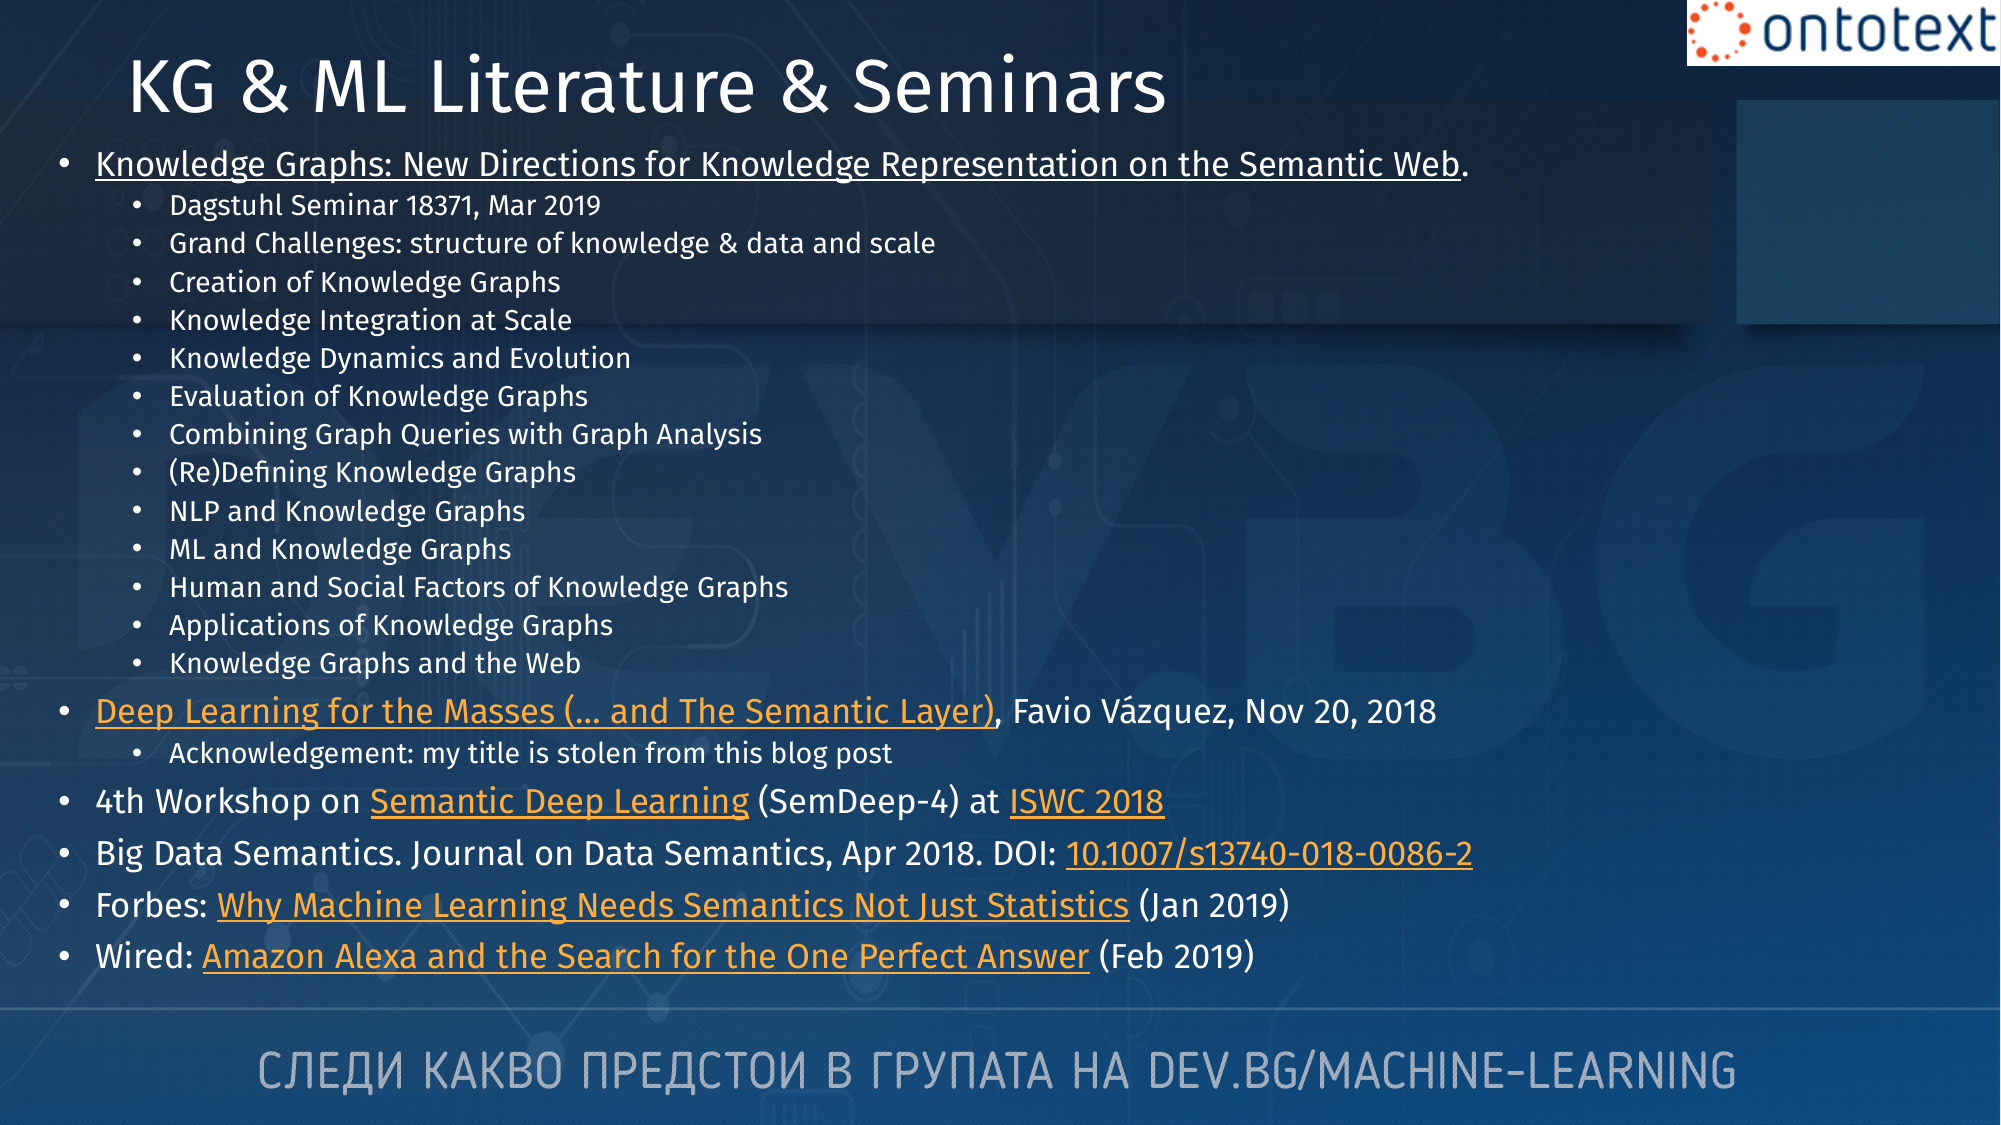

# KG & ML Literature & Seminars
Knowledge Graphs: New Directions for Knowledge Representation on the Semantic Web.
Dagstuhl Seminar 18371, Mar 2019
Grand Challenges: structure of knowledge & data and scale
Creation of Knowledge Graphs
Knowledge Integration at Scale
Knowledge Dynamics and Evolution
Evaluation of Knowledge Graphs
Combining Graph Queries with Graph Analysis
(Re)Defining Knowledge Graphs
NLP and Knowledge Graphs
ML and Knowledge Graphs
Human and Social Factors of Knowledge Graphs
Applications of Knowledge Graphs
Knowledge Graphs and the Web
Deep Learning for the Masses (… and The Semantic Layer), Favio Vázquez, Nov 20, 2018
Acknowledgement: my title is stolen from this blog post
4th Workshop on Semantic Deep Learning (SemDeep-4) at ISWC 2018
Big Data Semantics. Journal on Data Semantics, Apr 2018. DOI: 10.1007/s13740-018-0086-2
Forbes: Why Machine Learning Needs Semantics Not Just Statistics (Jan 2019)
Wired: Amazon Alexa and the Search for the One Perfect Answer (Feb 2019)